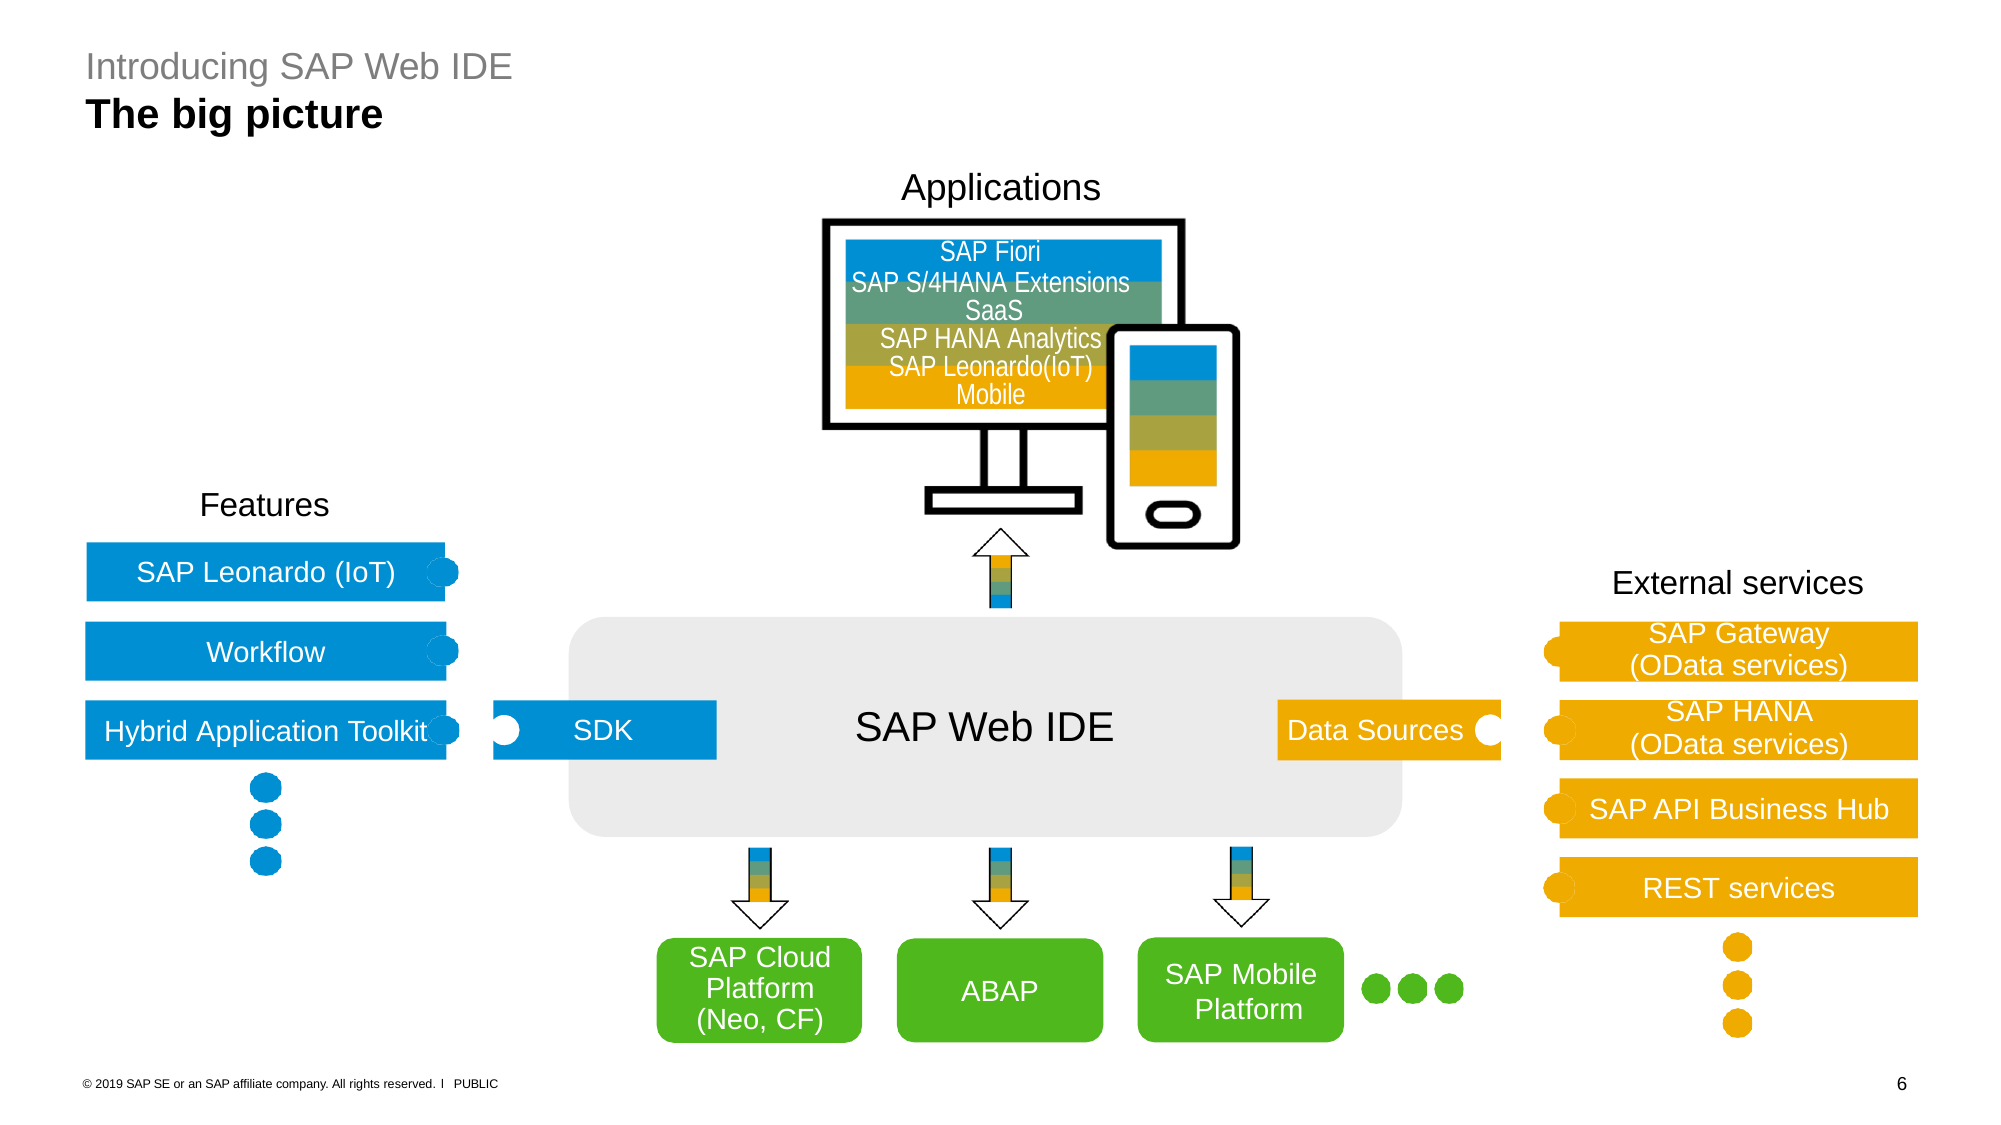

Introducing SAP Web IDE
# The big picture
Applications
SAP Fiori
SAP S/4HANA Extensions  SaaS
SAP HANA Analytics  SAP Leonardo(IoT)  Mobile

Features

SAP Leonardo (IoT)

External services

Workflow
SAP Gateway
(OData services)

SAP Web IDE

SAP HANA
(OData services)

Hybrid Application Toolkit

SDK
Data Sources

SAP API Business Hub

REST services

SAP Cloud  Platform  (Neo, CF)

SAP Mobile  Platform
ABAP

6
© 2019 SAP SE or an SAP affiliate company. All rights reserved. ǀ PUBLIC